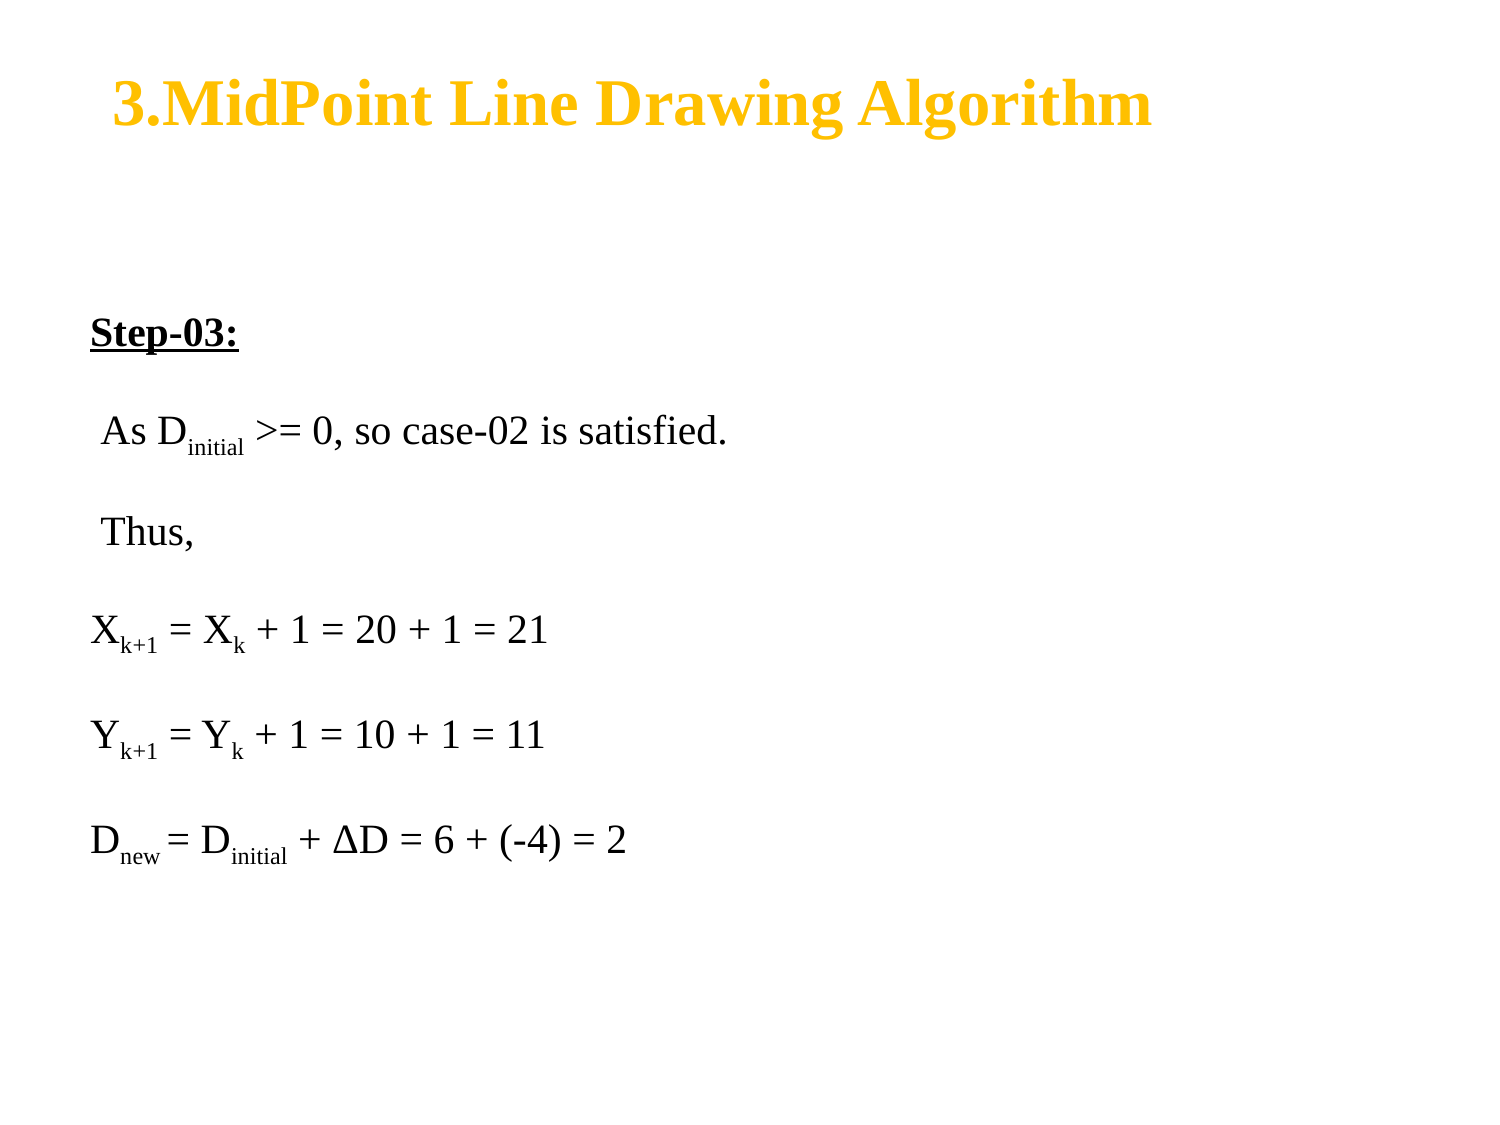

3.MidPoint Line Drawing Algorithm
Step-03:
 As Dinitial >= 0, so case-02 is satisfied.
 Thus,
Xk+1 = Xk + 1 = 20 + 1 = 21
Yk+1 = Yk + 1 = 10 + 1 = 11
Dnew = Dinitial + ΔD = 6 + (-4) = 2